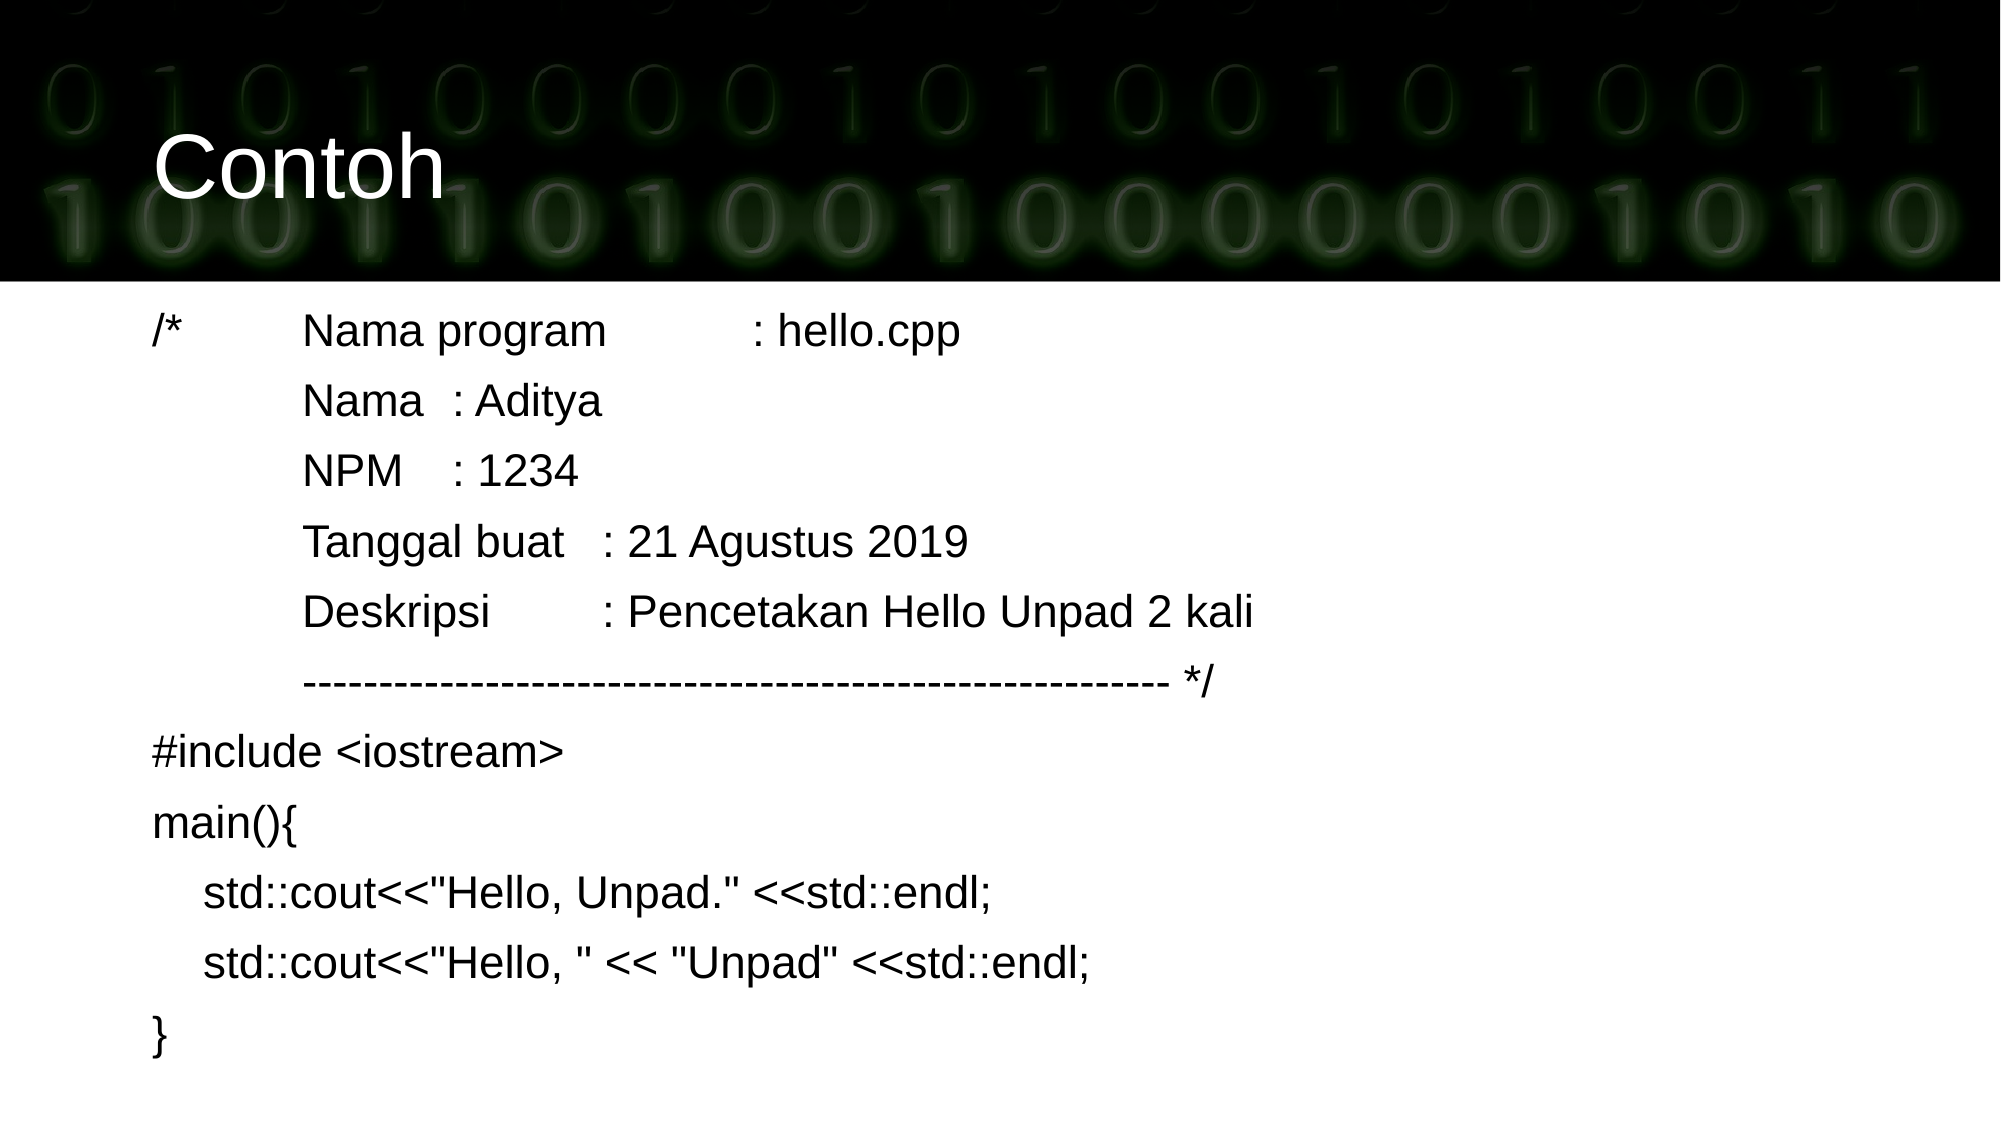

Contoh
/*	Nama program	: hello.cpp
    	Nama	: Aditya
    	NPM	: 1234
    	Tanggal buat	: 21 Agustus 2019
    	Deskripsi	: Pencetakan Hello Unpad 2 kali
    	--------------------------------------------------------- */
#include <iostream>
main(){
    std::cout<<"Hello, Unpad." <<std::endl;
    std::cout<<"Hello, " << "Unpad" <<std::endl;
}